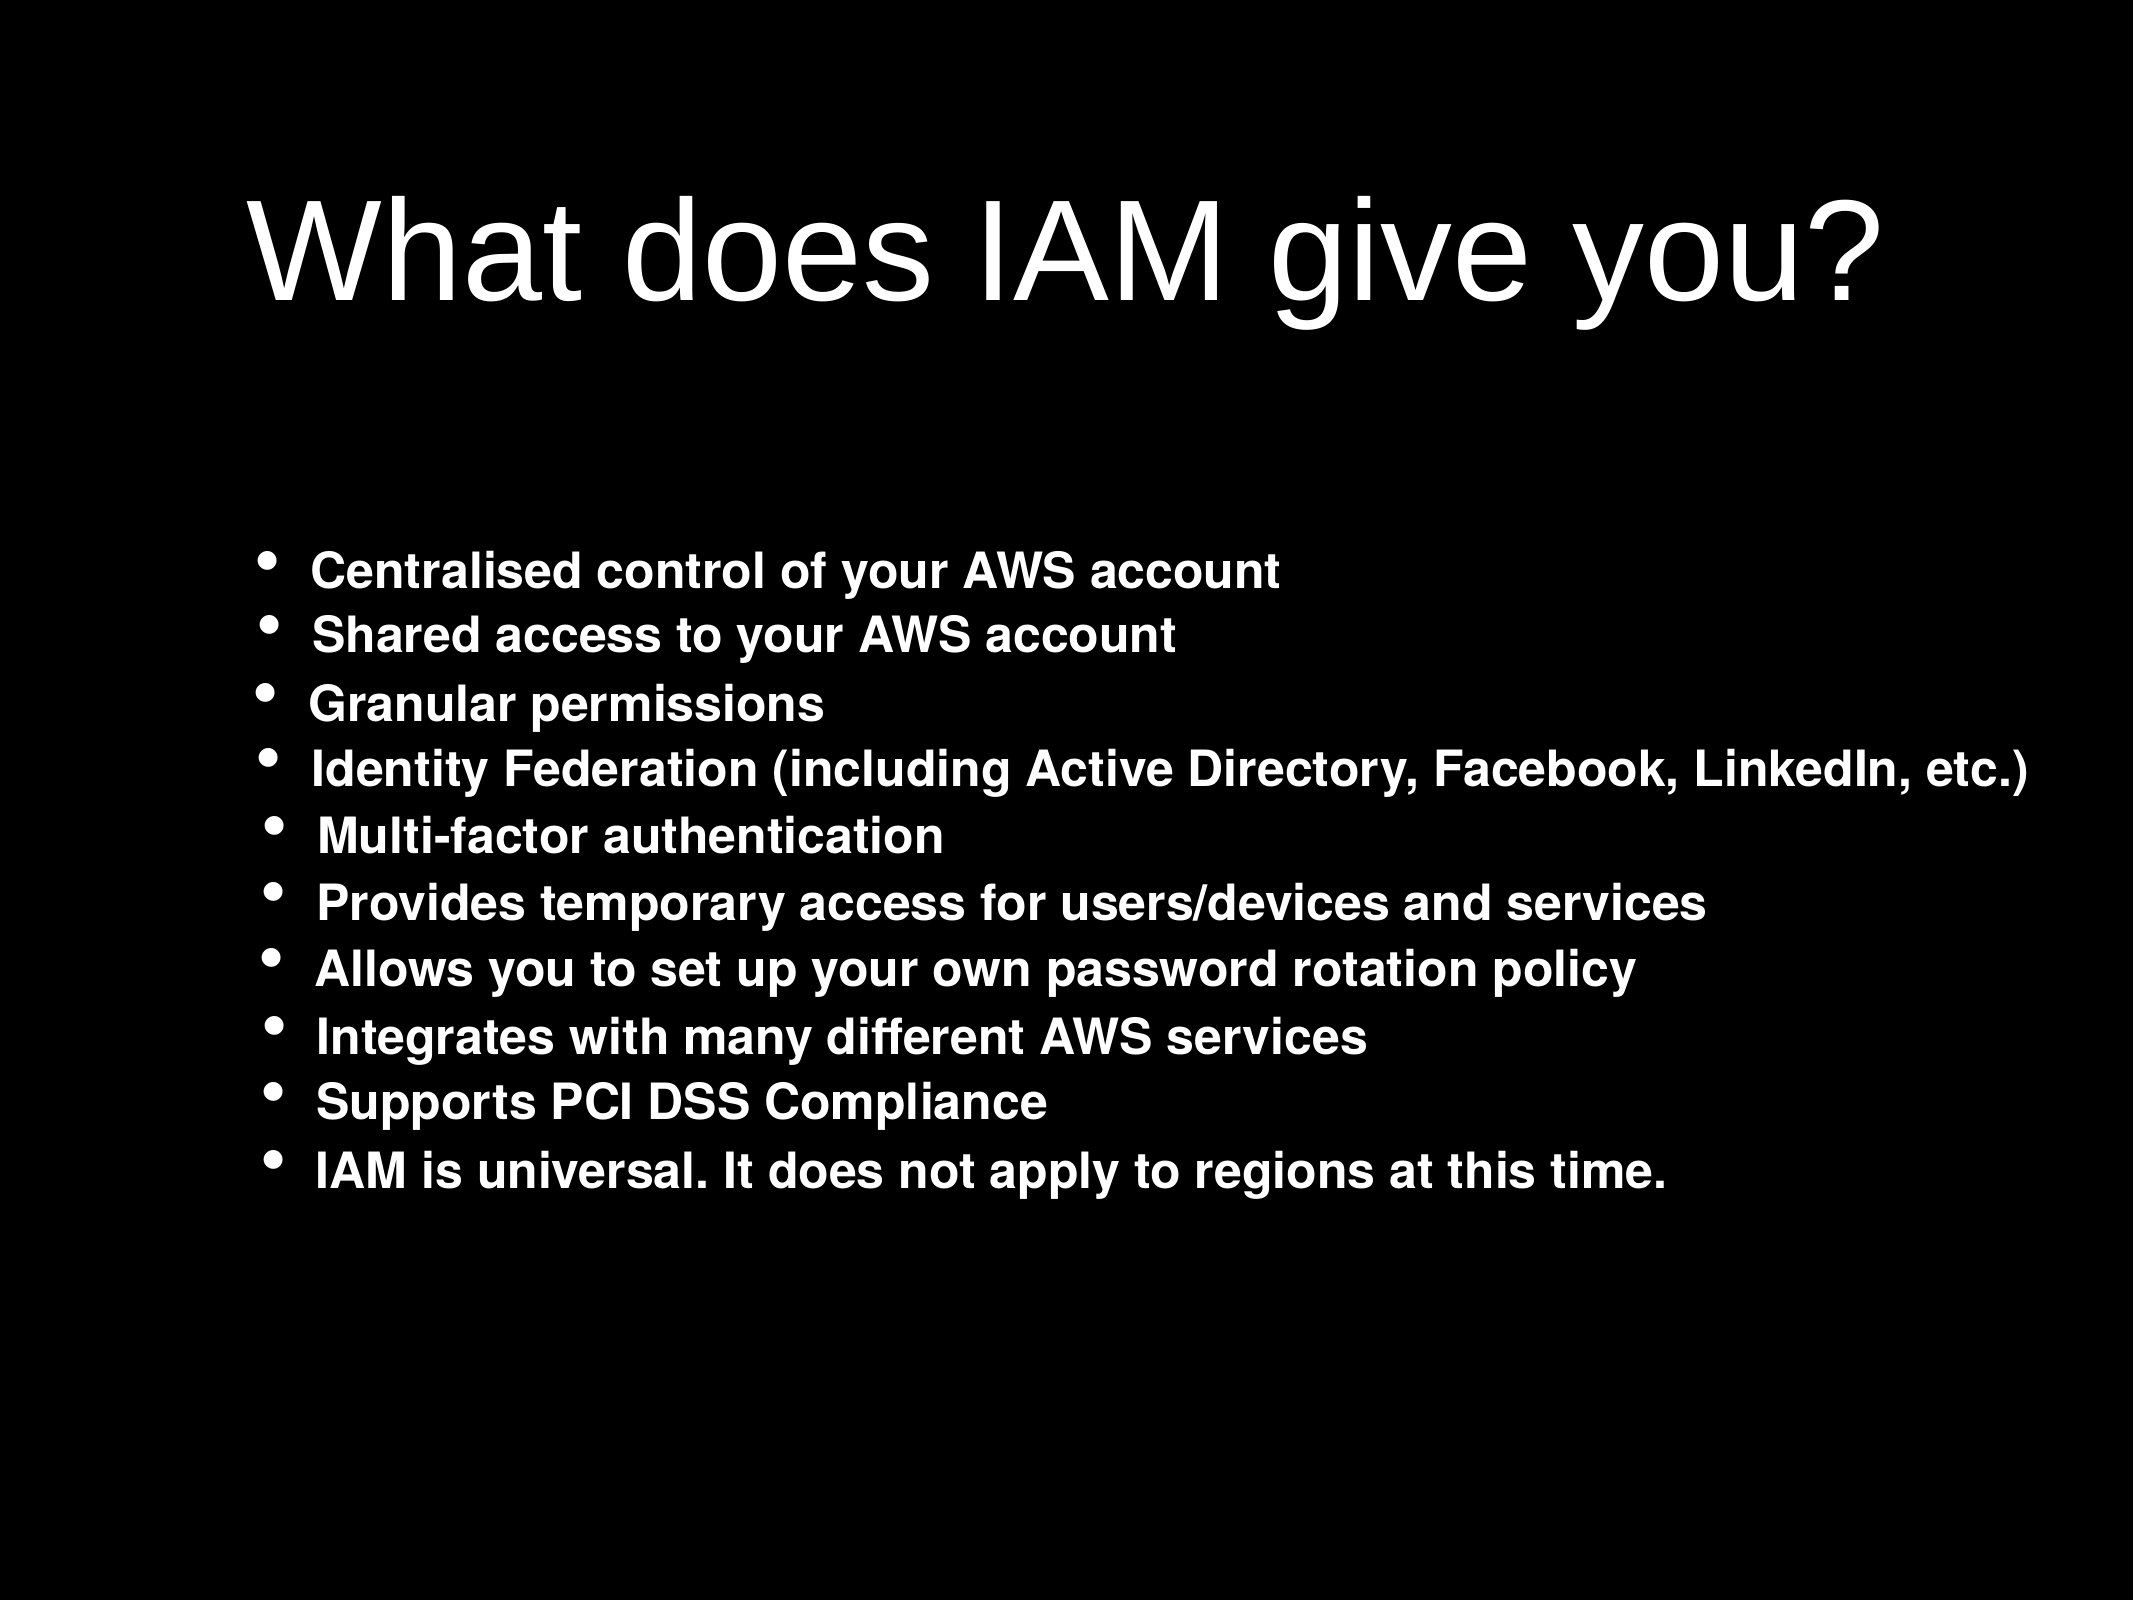

What does IAM give you?
Centralised control of your AWS account
Shared access to your AWS account
Granular permissions
Identity Federation (including Active Directory, Facebook, LinkedIn, etc.)
Multi-factor authentication
Provides temporary access for users/devices and services
Allows you to set up your own password rotation policy
Integrates with many different AWS services
Supports PCI DSS Compliance
IAM is universal. It does not apply to regions at this time.